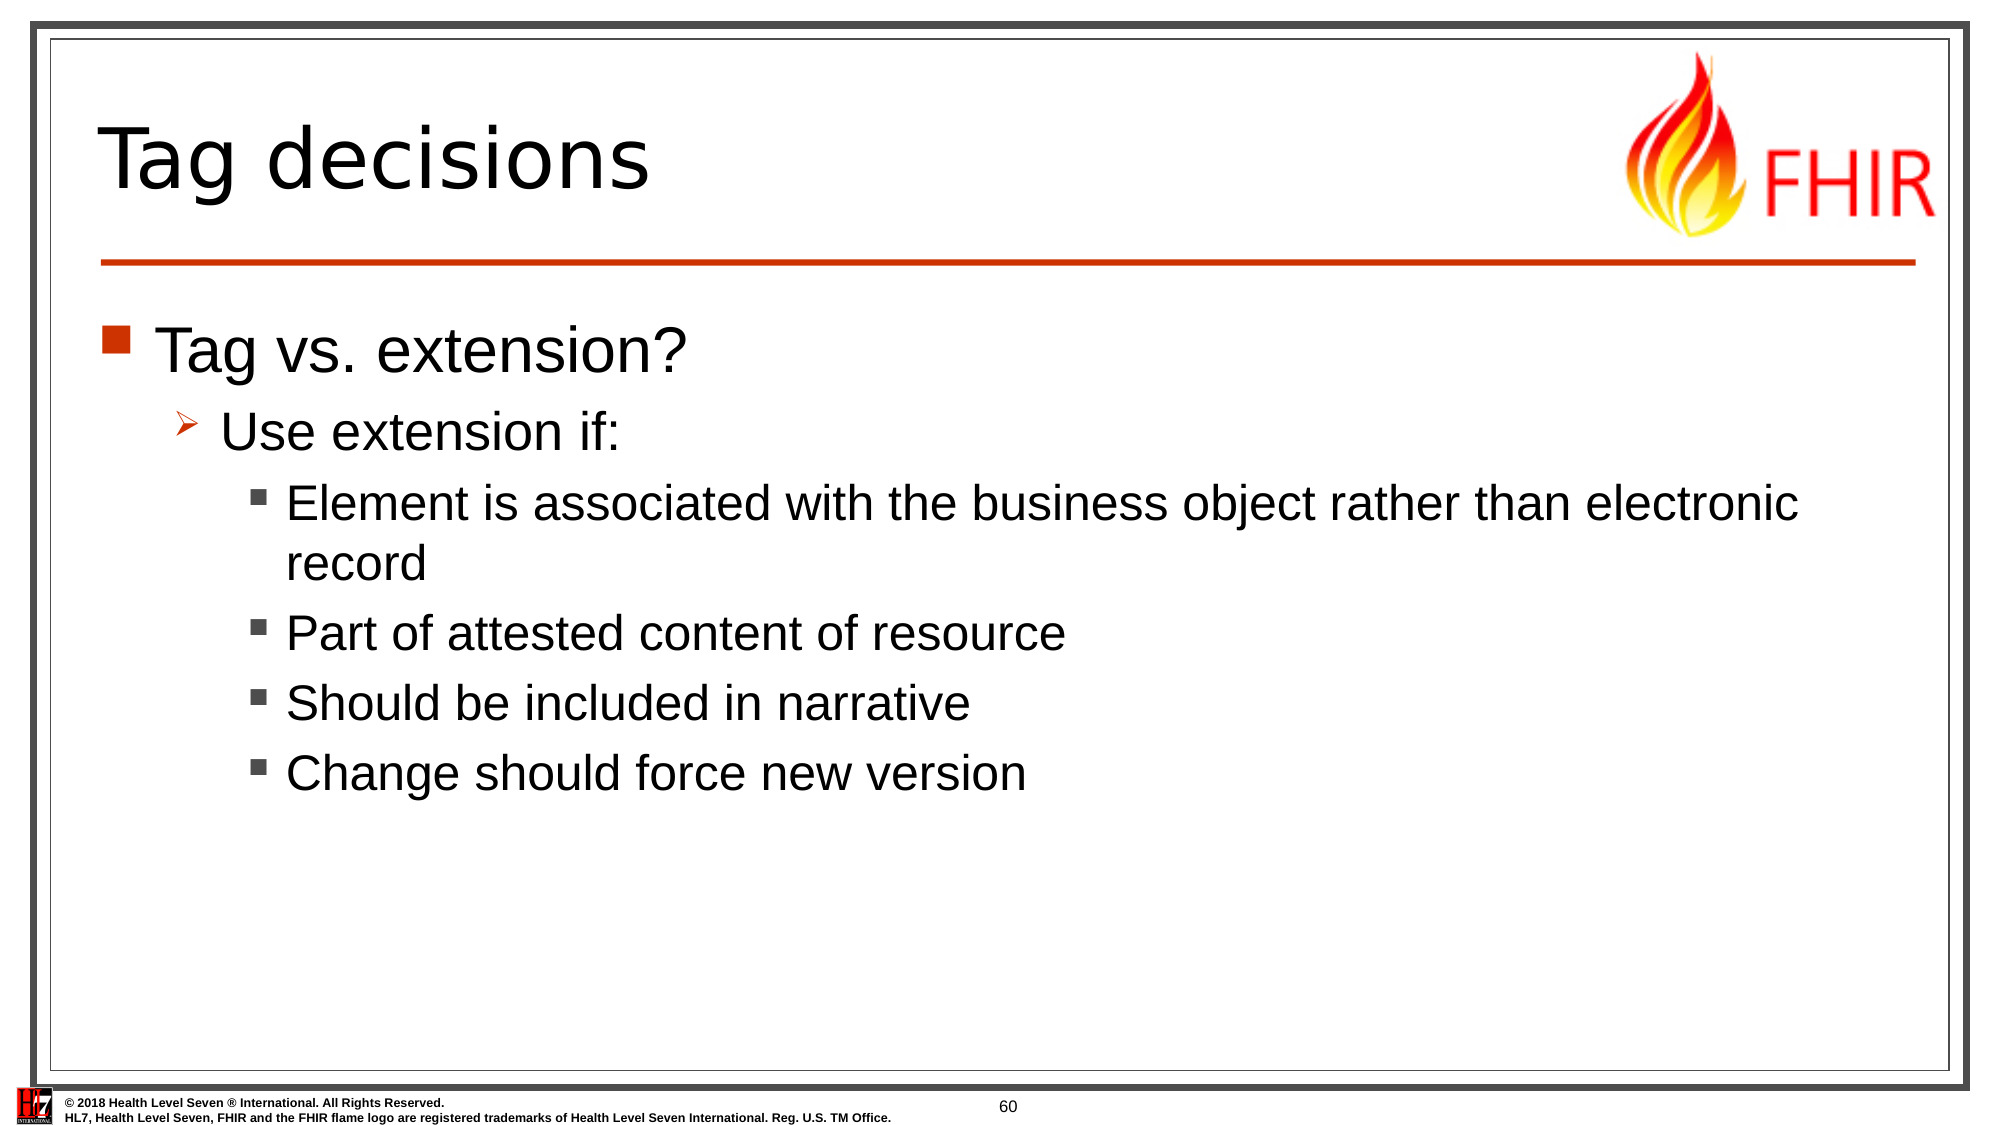

# Tag decisions
Tag vs. extension?
Use extension if:
Element is associated with the business object rather than electronic record
Part of attested content of resource
Should be included in narrative
Change should force new version
60